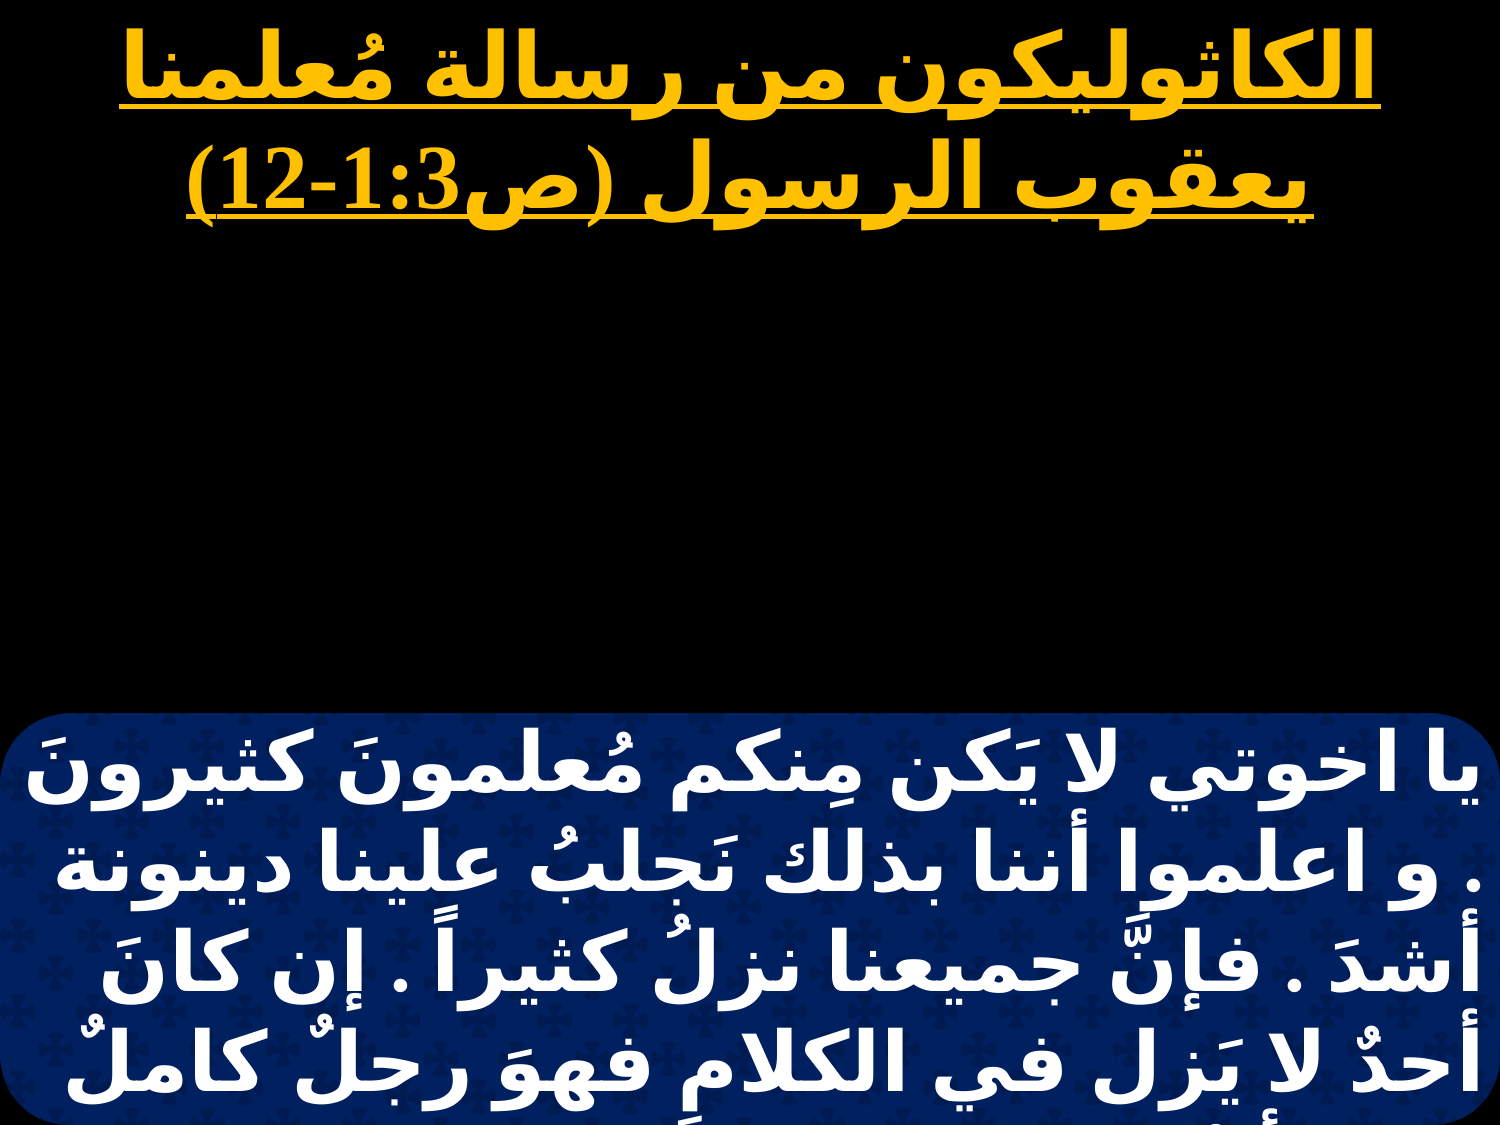

الكاثوليكون من رسالة مُعلمنا يعقوب الرسول (ص1:3-12)
يا اخوتي لا يَكن مِنكم مُعلمونَ كثيرونَ . و اعلموا أننا بذلك نَجلبُ علينا دينونة أشدَ . فإنَّ جميعنا نزلُ كثيراً . إن كانَ أحدٌ لا يَزل في الكلامِ فهوَ رجلٌ كاملٌ قادرٌ أنْ يَضبط جسدَهِ كلهُ باللجامِ .